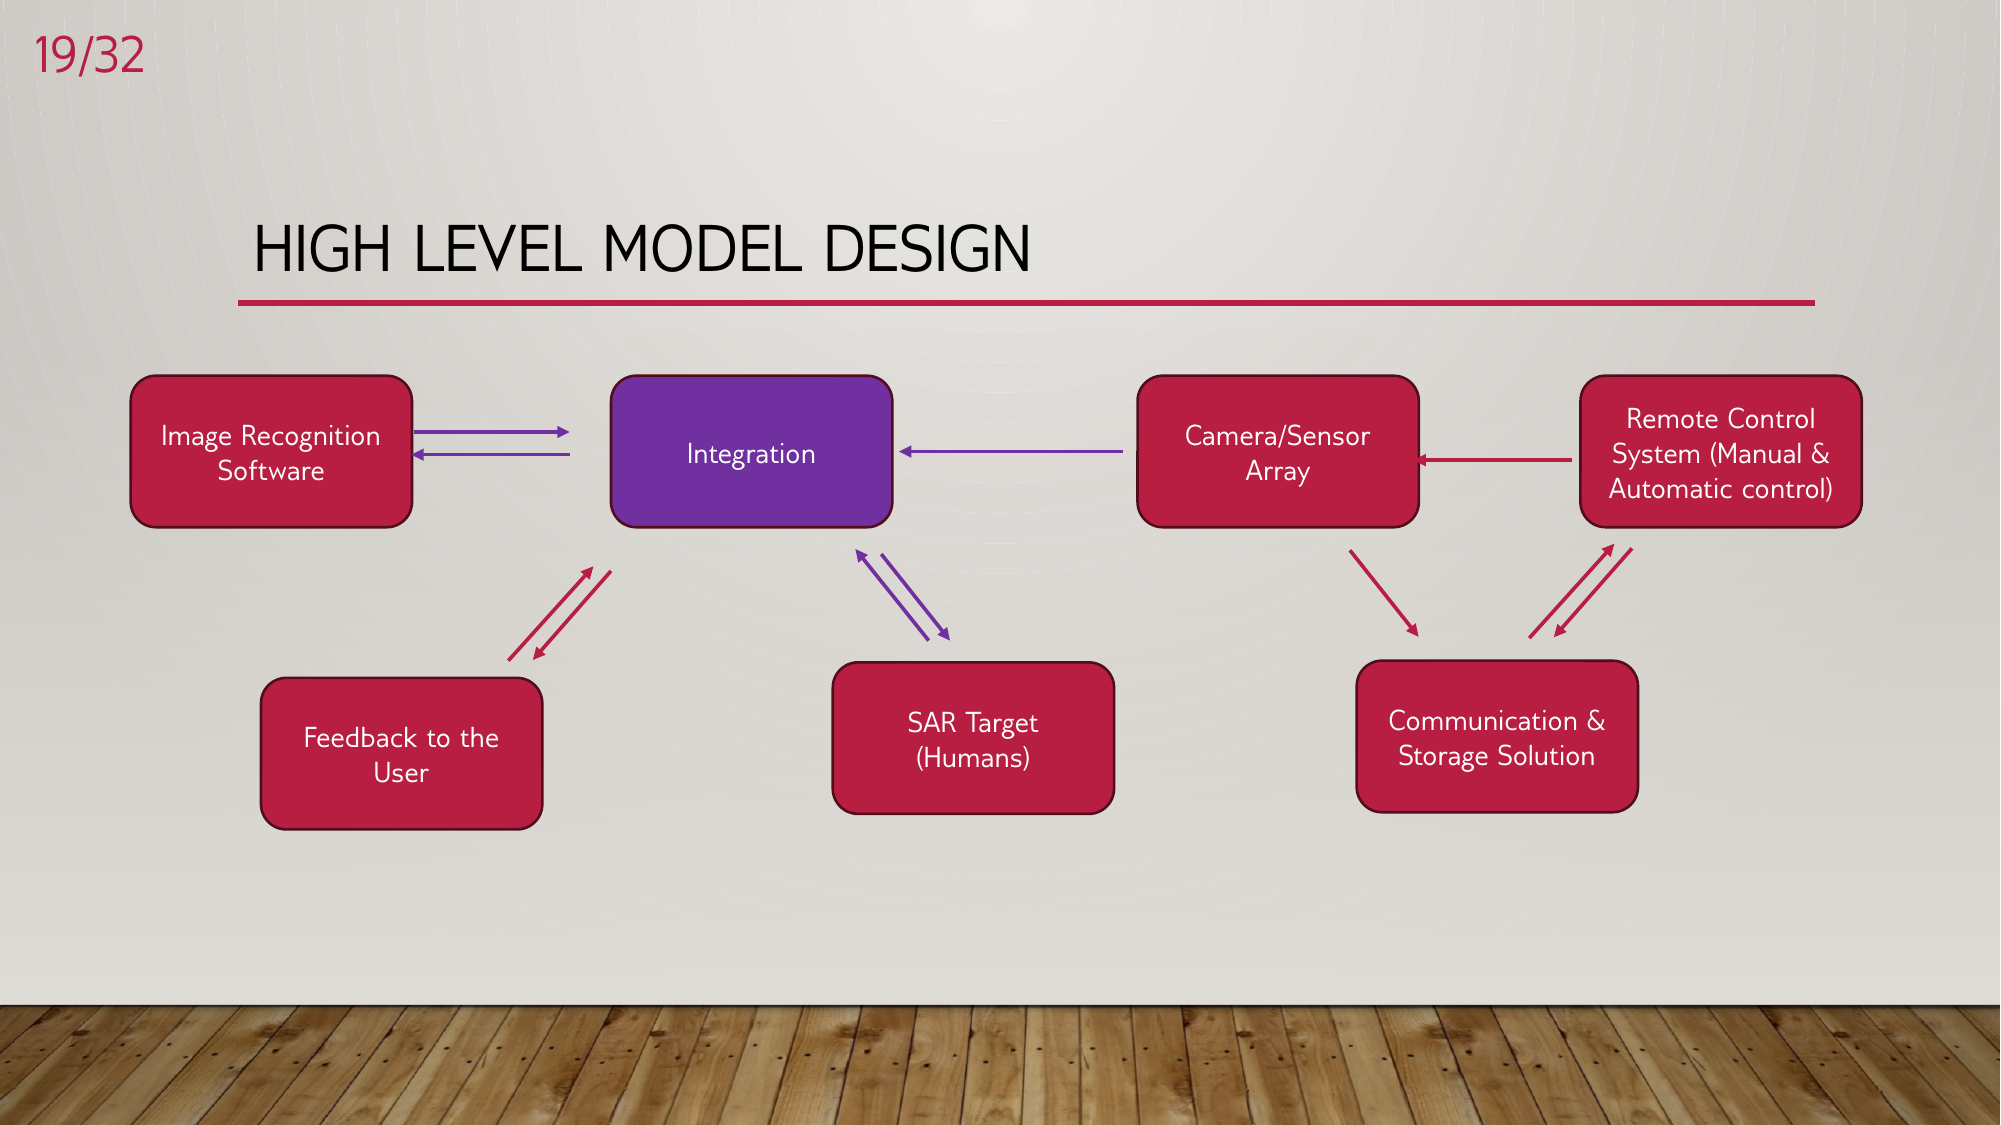

19/32
# High level model design
Image Recognition Software
Integration
Camera/Sensor Array
Remote Control System (Manual & Automatic control)
Communication & Storage Solution
SAR Target (Humans)
Feedback to the User